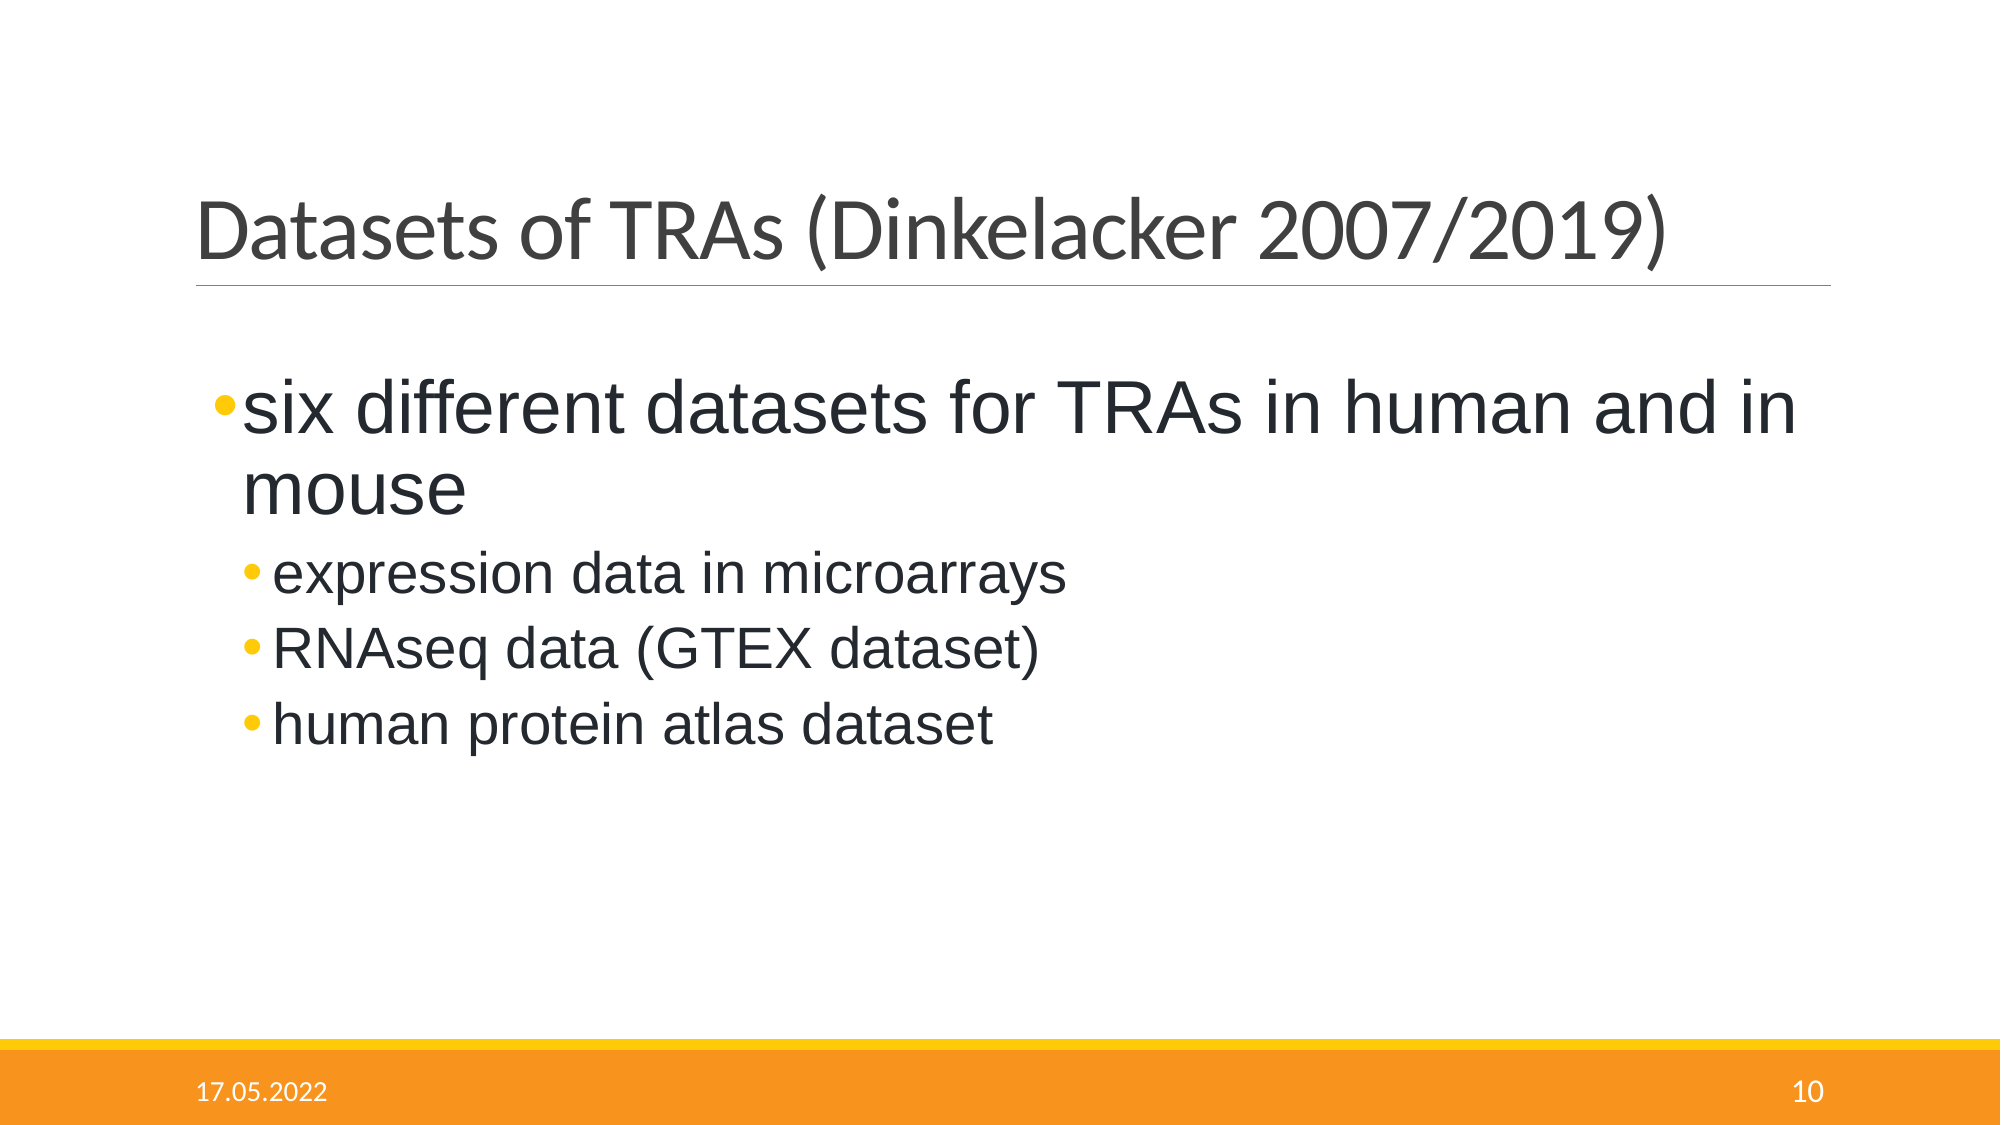

# Datasets of TRAs (Dinkelacker 2007/2019)

six different datasets for TRAs in human and in mouse
expression data in microarrays
RNAseq data (GTEX dataset)
human protein atlas dataset

17.05.2022
10